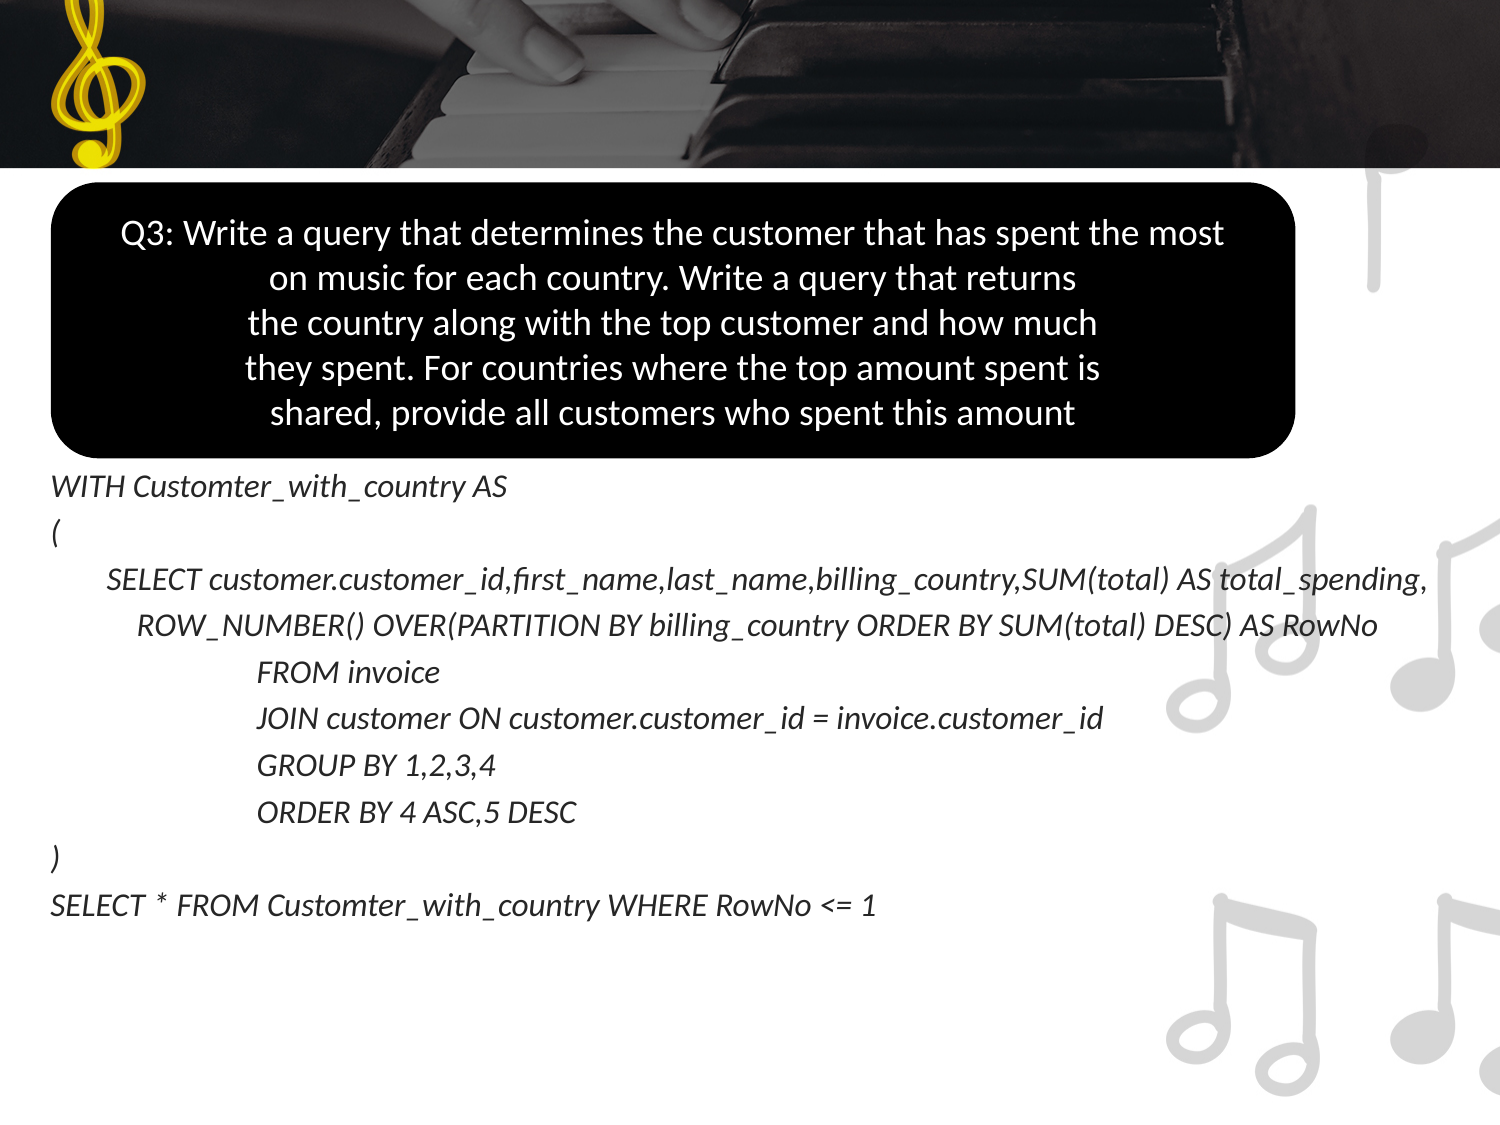

Q3: Write a query that determines the customer that has spent the most
 on music for each country. Write a query that returns
the country along with the top customer and how much
 they spent. For countries where the top amount spent is
shared, provide all customers who spent this amount
WITH Customter_with_country AS
(
	SELECT customer.customer_id,first_name,last_name,billing_country,SUM(total) AS total_spending,
	    ROW_NUMBER() OVER(PARTITION BY billing_country ORDER BY SUM(total) DESC) AS RowNo
		FROM invoice
		JOIN customer ON customer.customer_id = invoice.customer_id
		GROUP BY 1,2,3,4
		ORDER BY 4 ASC,5 DESC
)
SELECT * FROM Customter_with_country WHERE RowNo <= 1